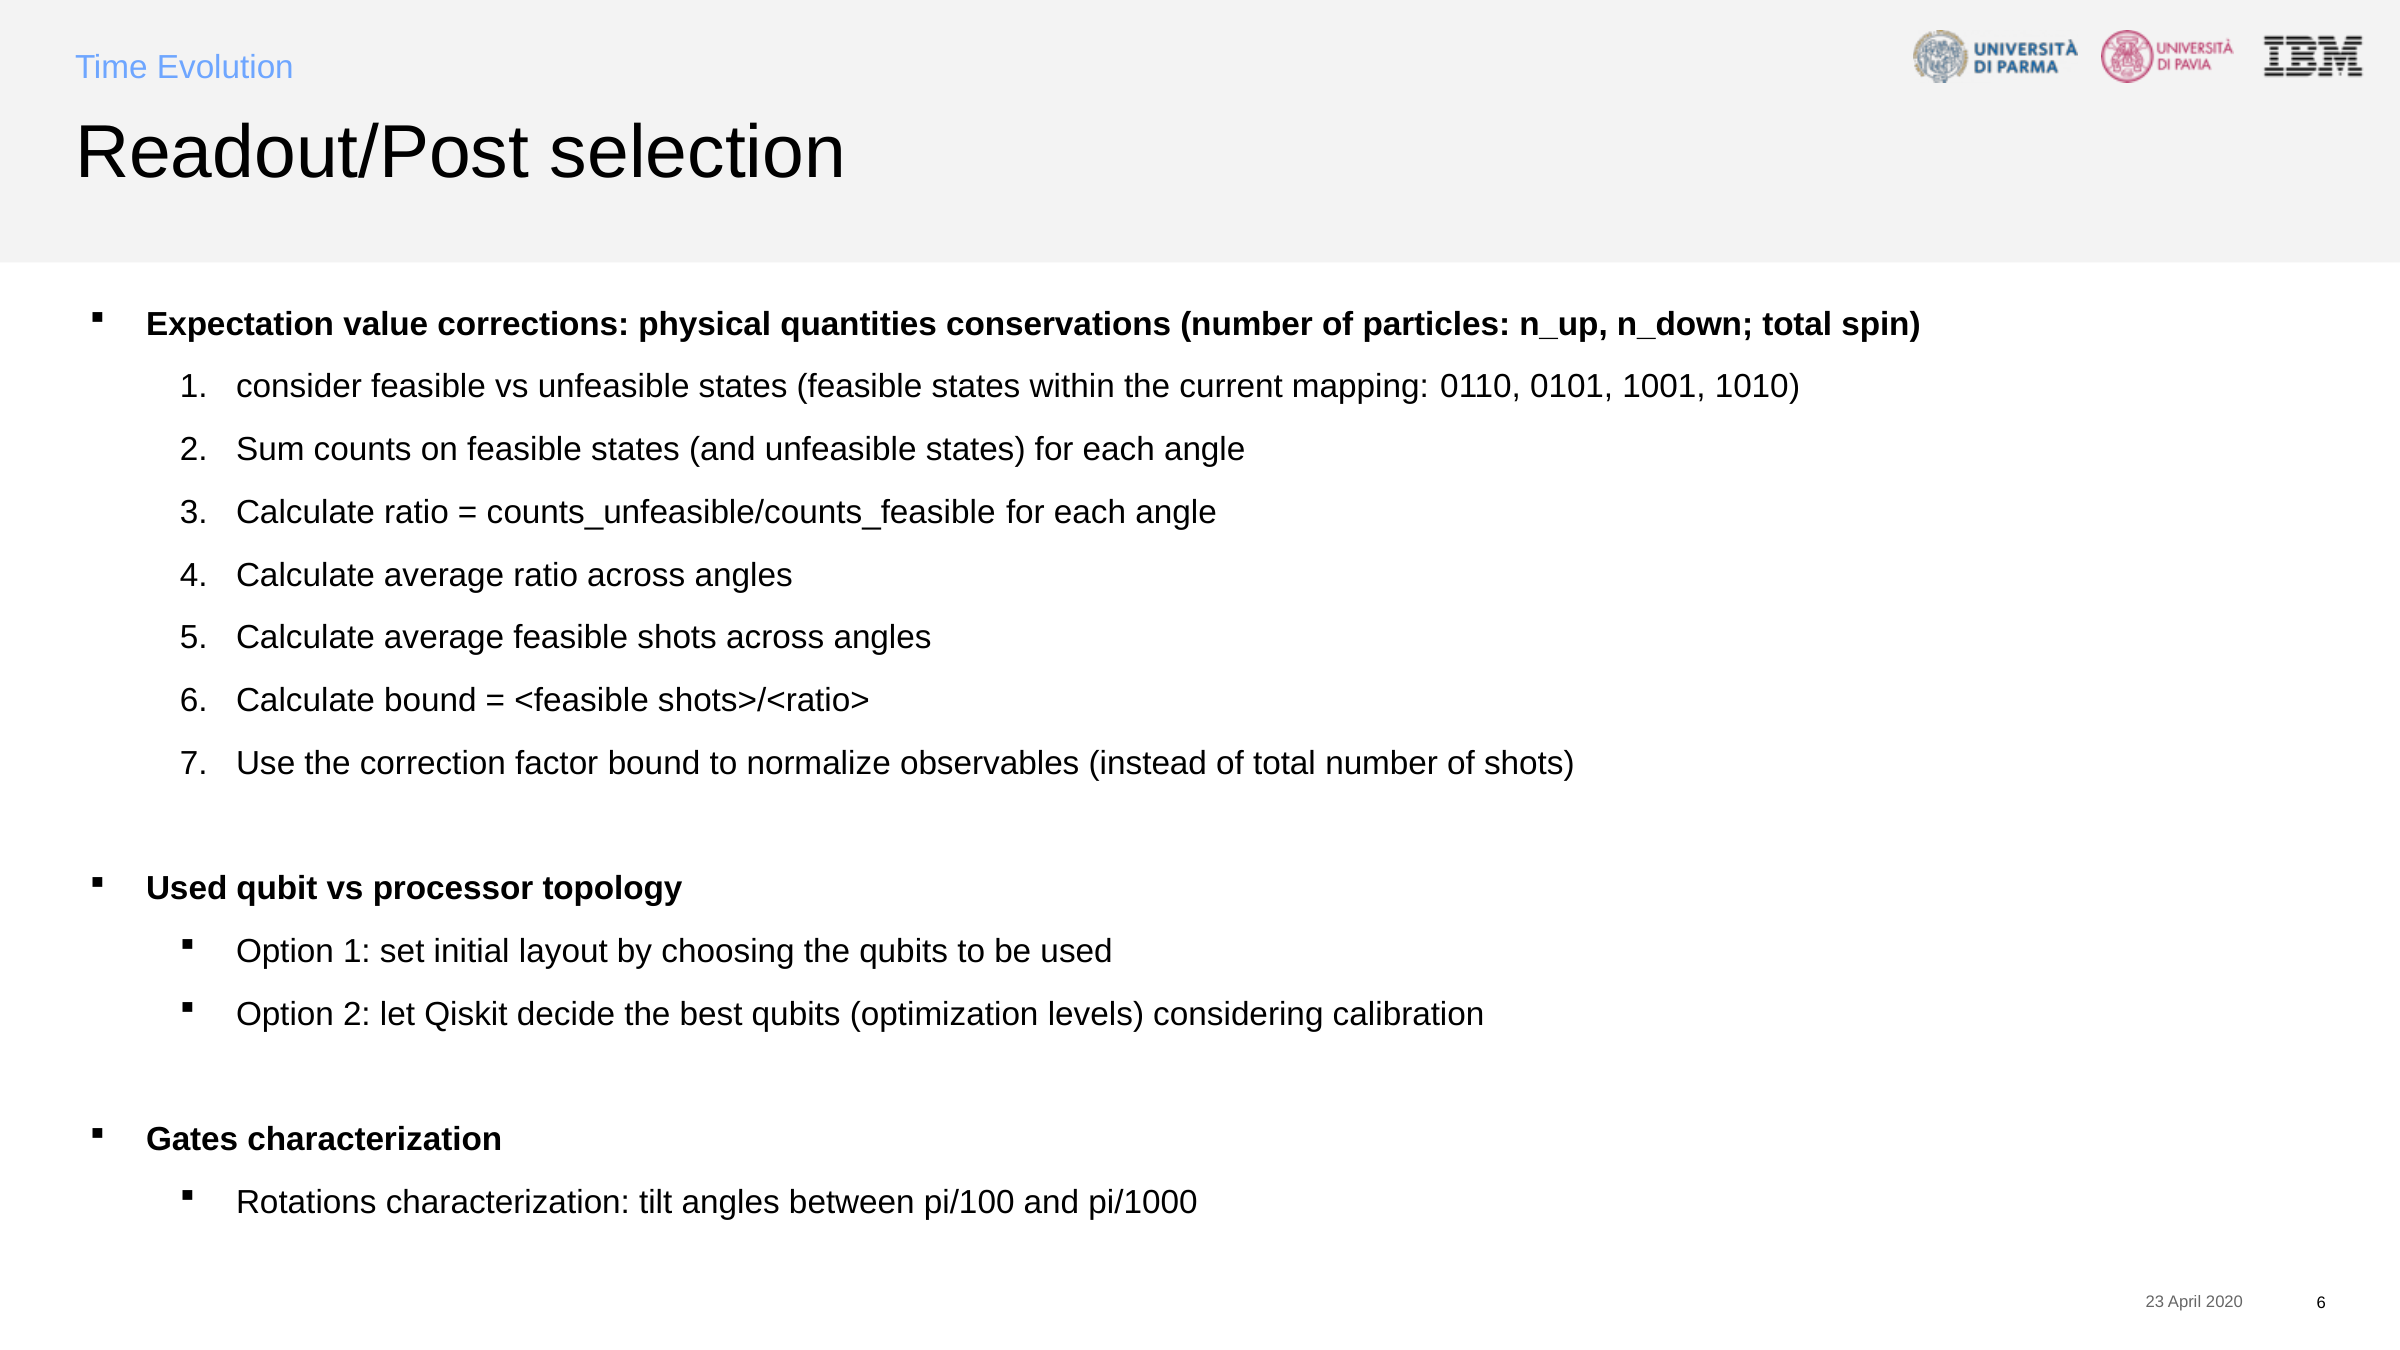

Time Evolution
# Readout/Post selection
Expectation value corrections: physical quantities conservations (number of particles: n_up, n_down; total spin)
consider feasible vs unfeasible states (feasible states within the current mapping: 0110, 0101, 1001, 1010)
Sum counts on feasible states (and unfeasible states) for each angle
Calculate ratio = counts_unfeasible/counts_feasible for each angle
Calculate average ratio across angles
Calculate average feasible shots across angles
Calculate bound = <feasible shots>/<ratio>
Use the correction factor bound to normalize observables (instead of total number of shots)

Used qubit vs processor topology
Option 1: set initial layout by choosing the qubits to be used
Option 2: let Qiskit decide the best qubits (optimization levels) considering calibration

Gates characterization
Rotations characterization: tilt angles between pi/100 and pi/1000